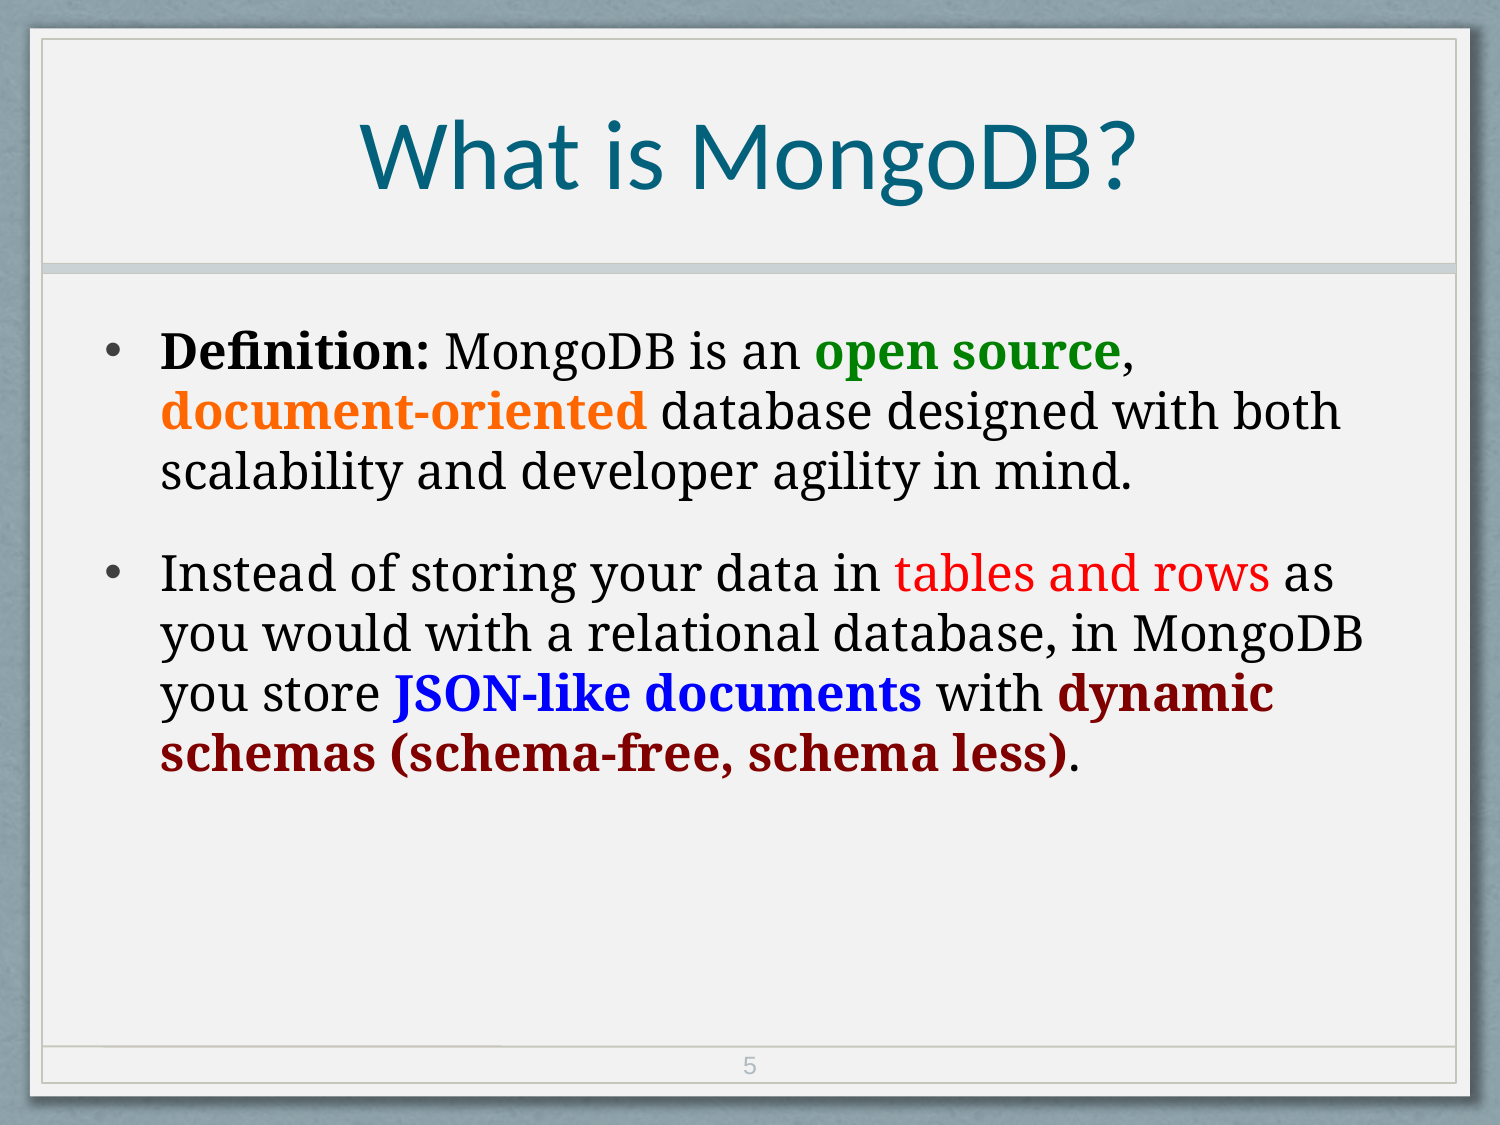

# What is MongoDB?
Definition: MongoDB is an open source, document-oriented database designed with both scalability and developer agility in mind.
Instead of storing your data in tables and rows as you would with a relational database, in MongoDB you store JSON-like documents with dynamic schemas (schema-free, schema less).

5